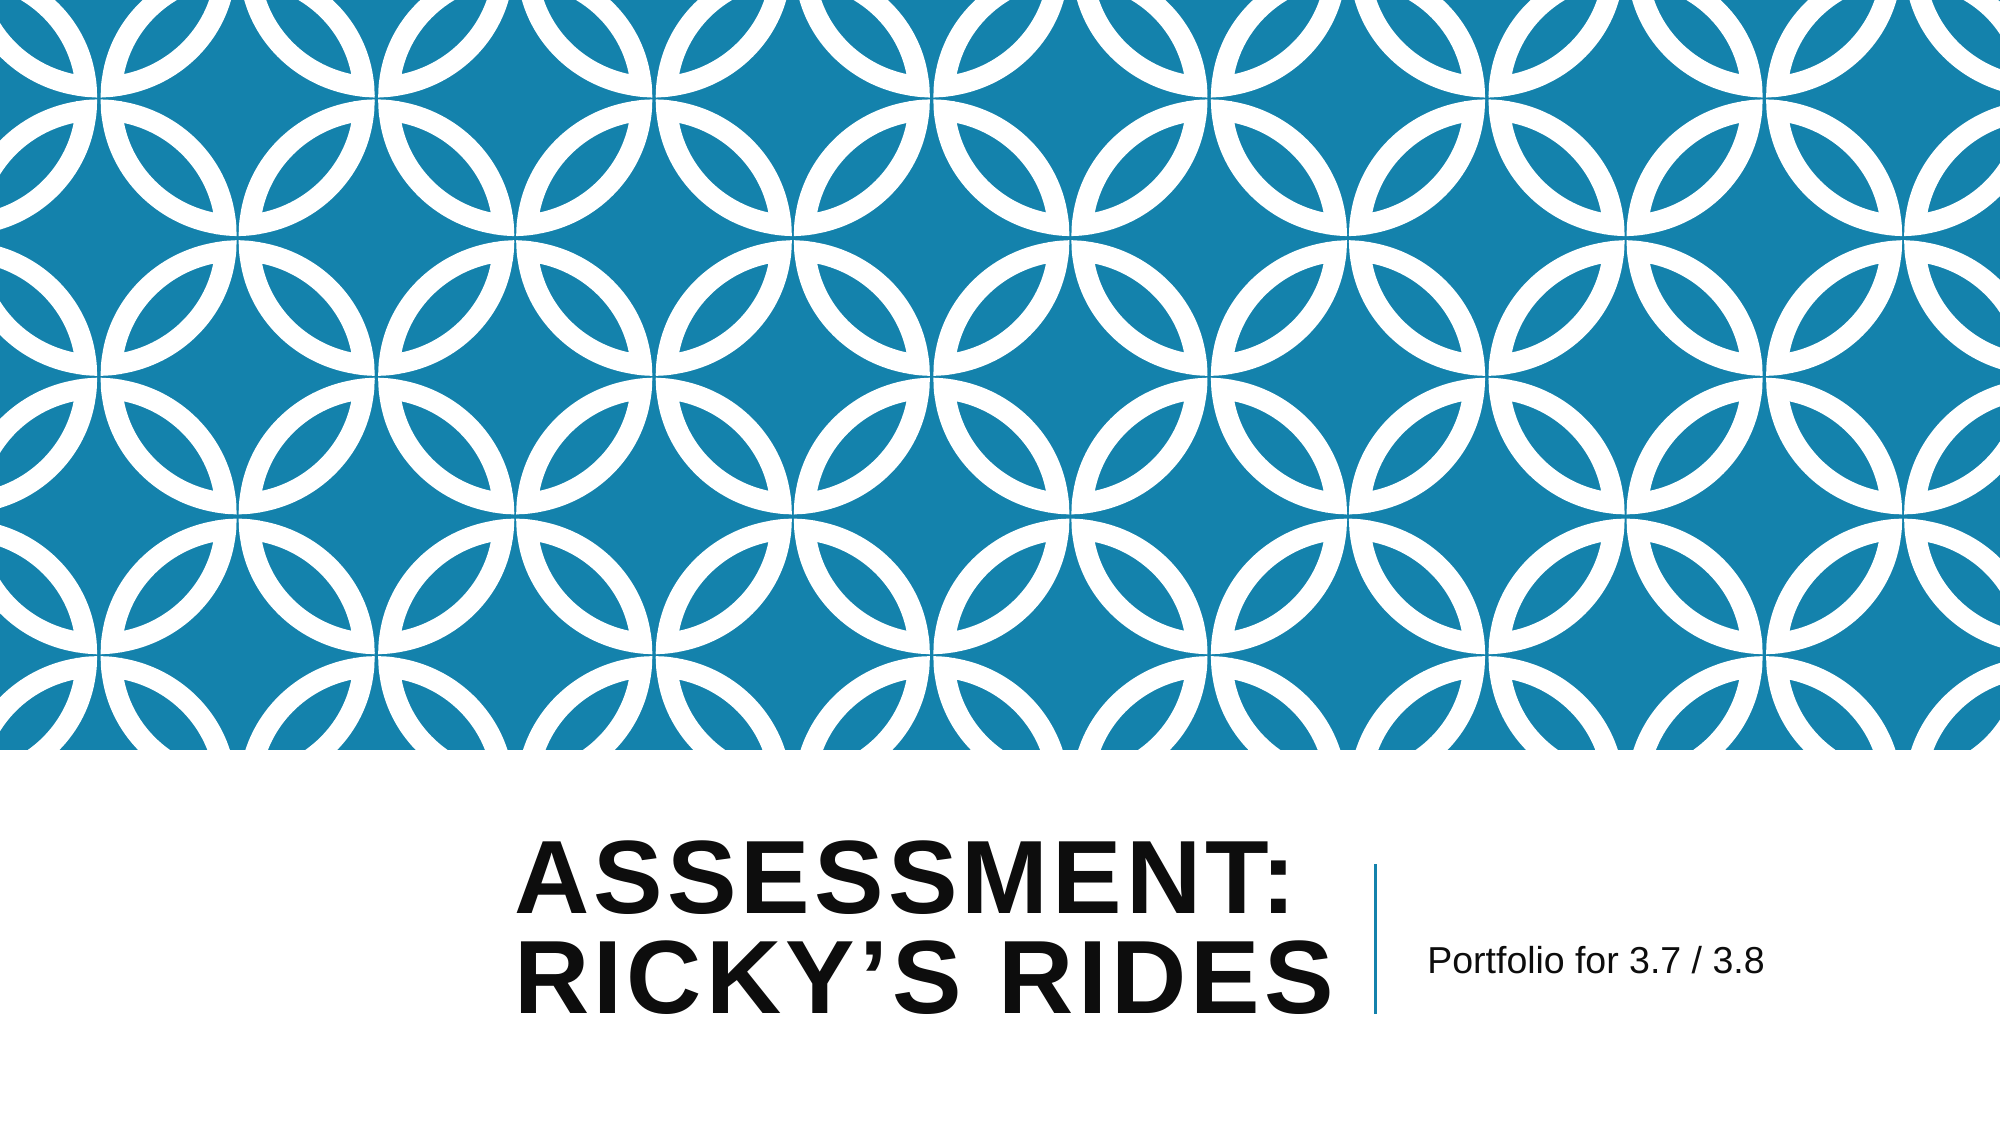

# Assessment: ricky’s rides

Portfolio for 3.7 / 3.8